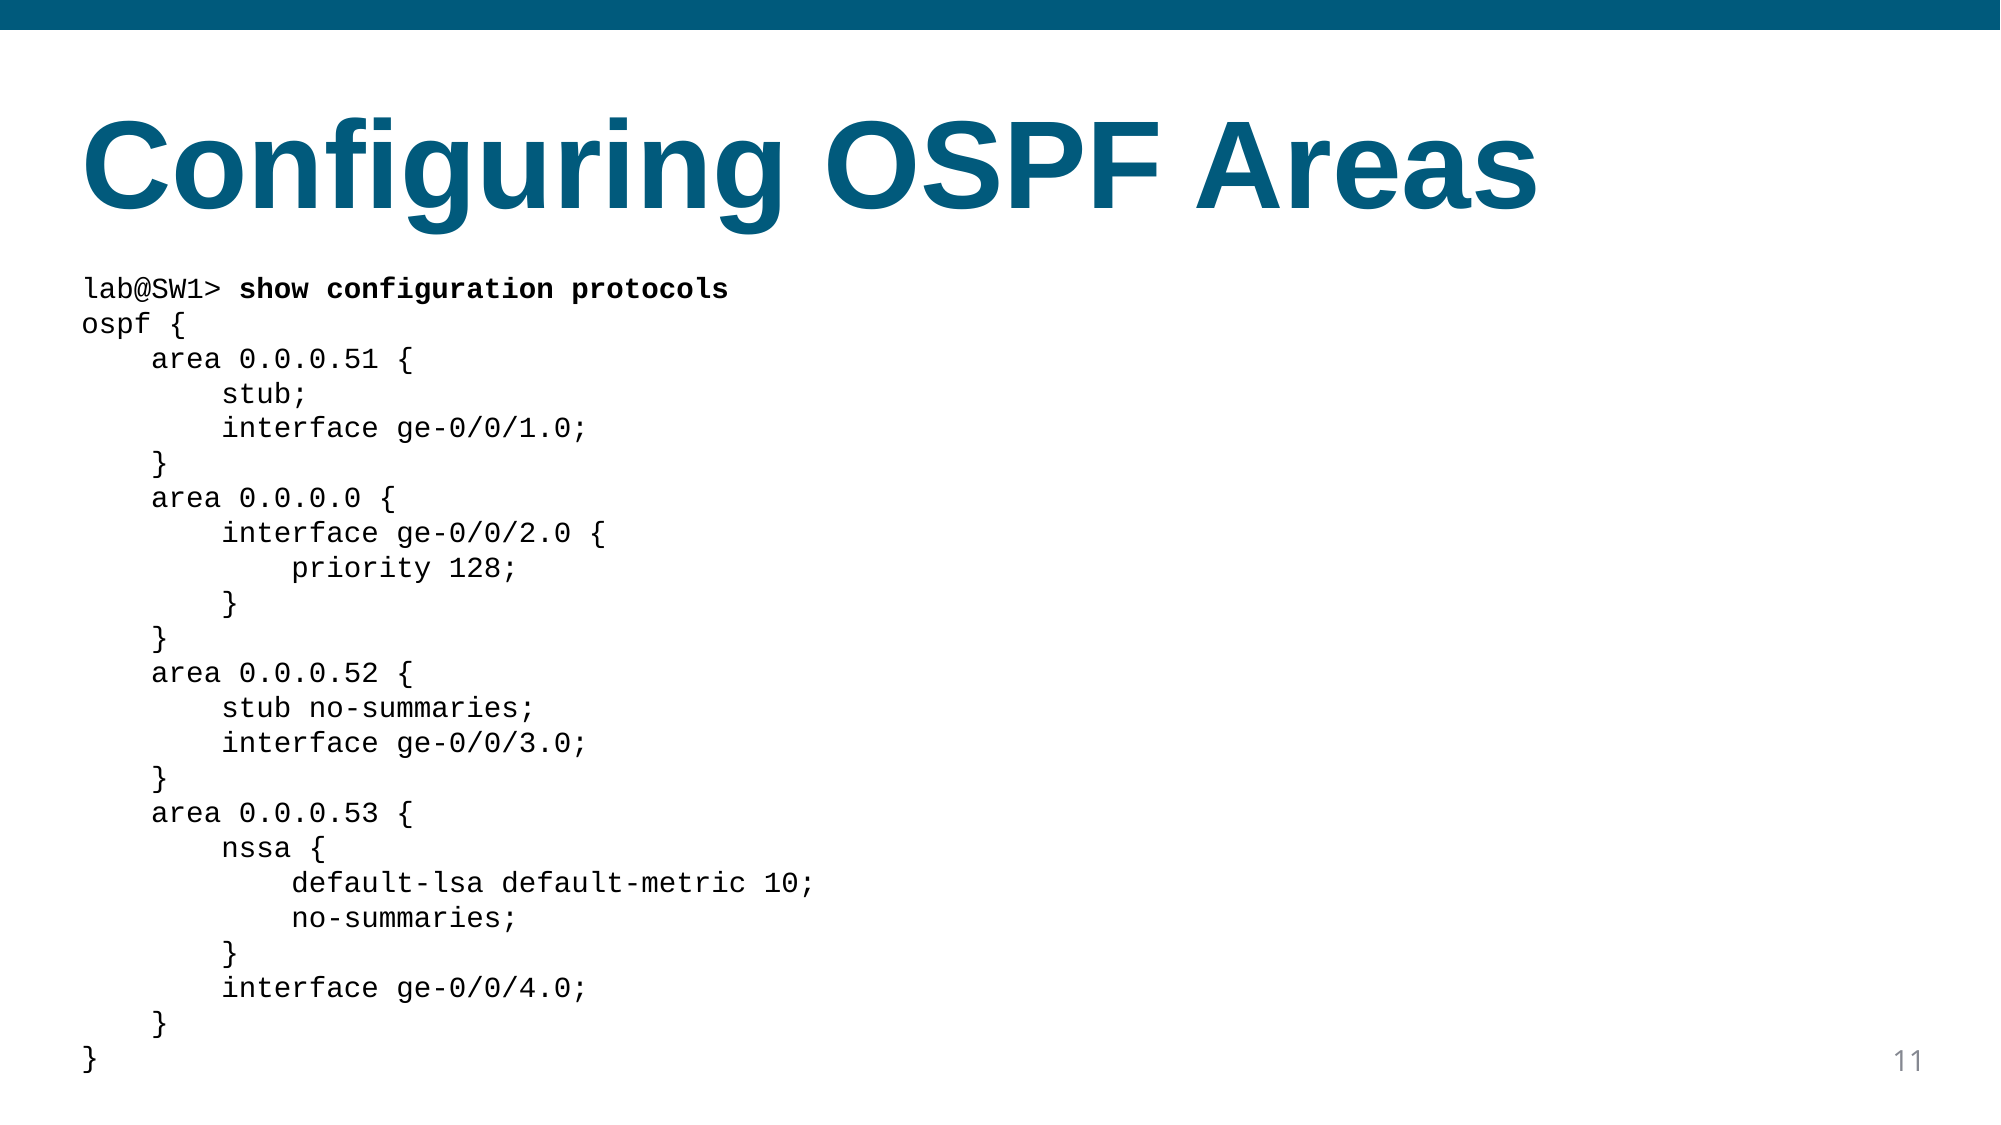

# Configuring OSPF Areas
lab@SW1> show configuration protocols
ospf {
    area 0.0.0.51 {
        stub;
        interface ge-0/0/1.0;
    }
    area 0.0.0.0 {
        interface ge-0/0/2.0 {
            priority 128;
        }
    }
    area 0.0.0.52 {
        stub no-summaries;
        interface ge-0/0/3.0;
    }
    area 0.0.0.53 {
        nssa {
            default-lsa default-metric 10;
            no-summaries;
        }
        interface ge-0/0/4.0;
    }
}